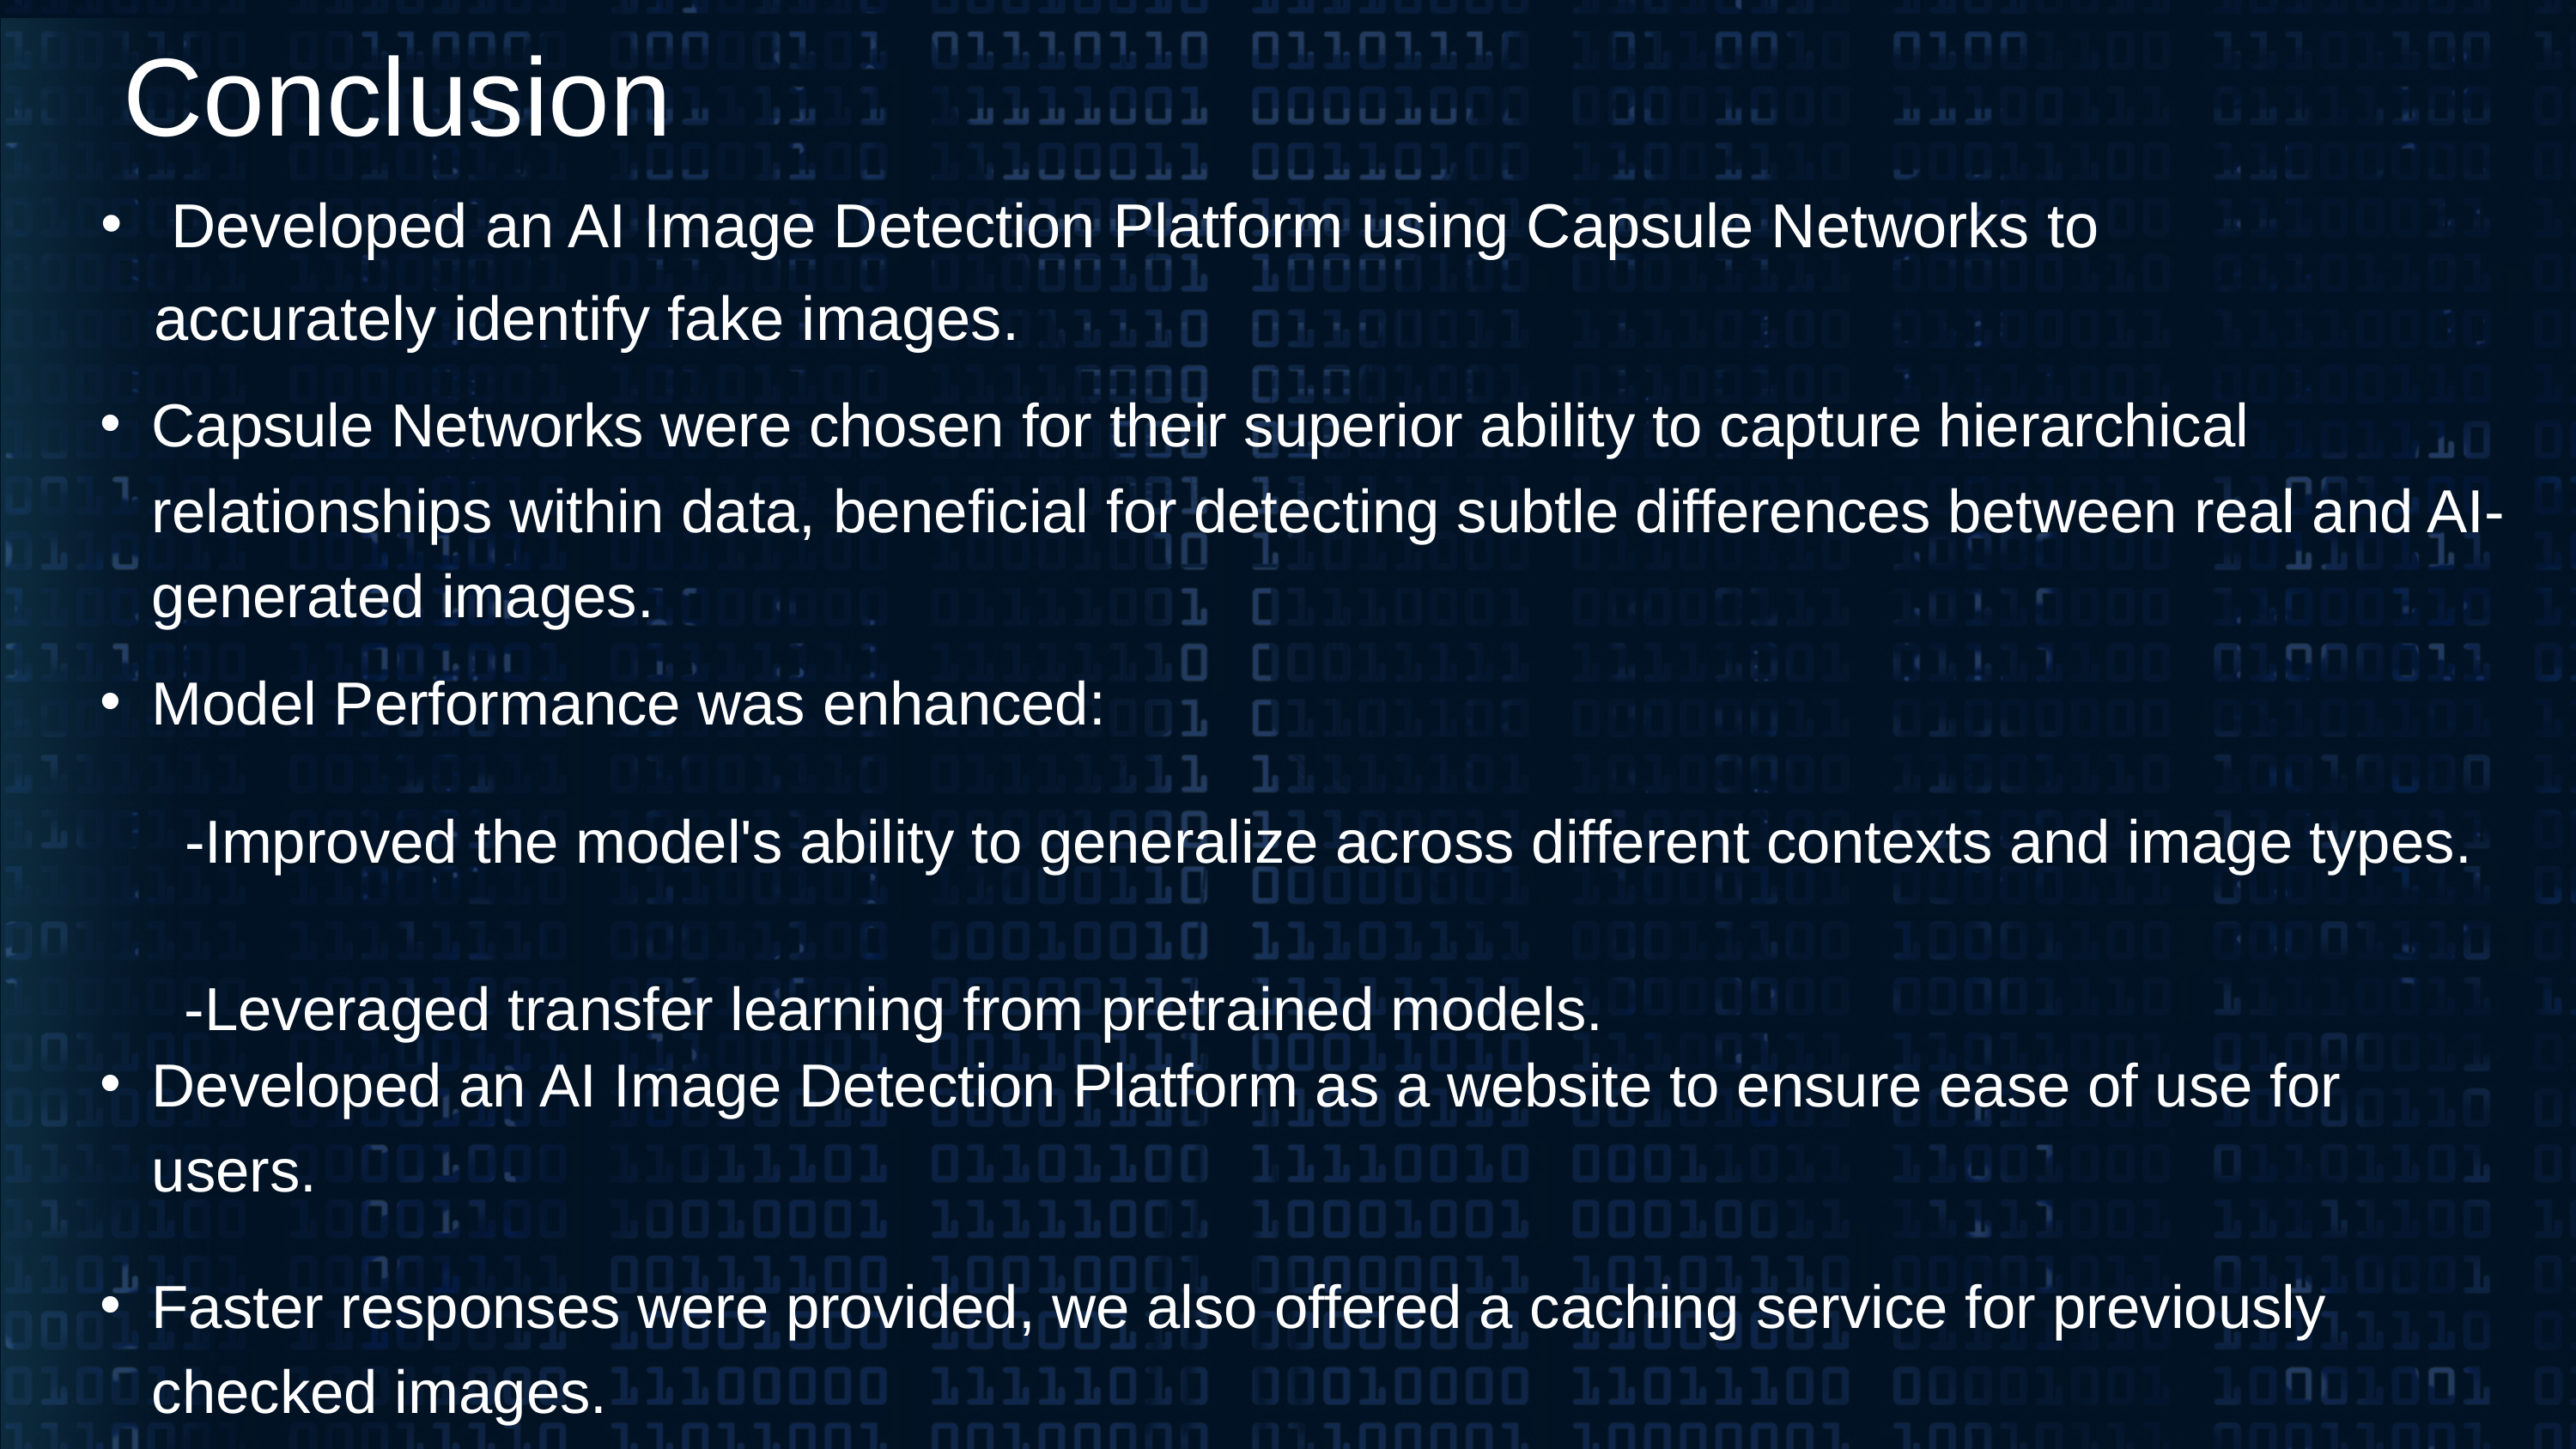

Conclusion

 Developed an AI Image Detection Platform using Capsule Networks to accurately identify fake images.
Capsule Networks were chosen for their superior ability to capture hierarchical relationships within data, beneficial for detecting subtle differences between real and AI-generated images.
Model Performance was enhanced:

-Improved the model's ability to generalize across different contexts and image types.
-Leveraged transfer learning from pretrained models.
Developed an AI Image Detection Platform as a website to ensure ease of use for users.
Faster responses were provided, we also offered a caching service for previously checked images.